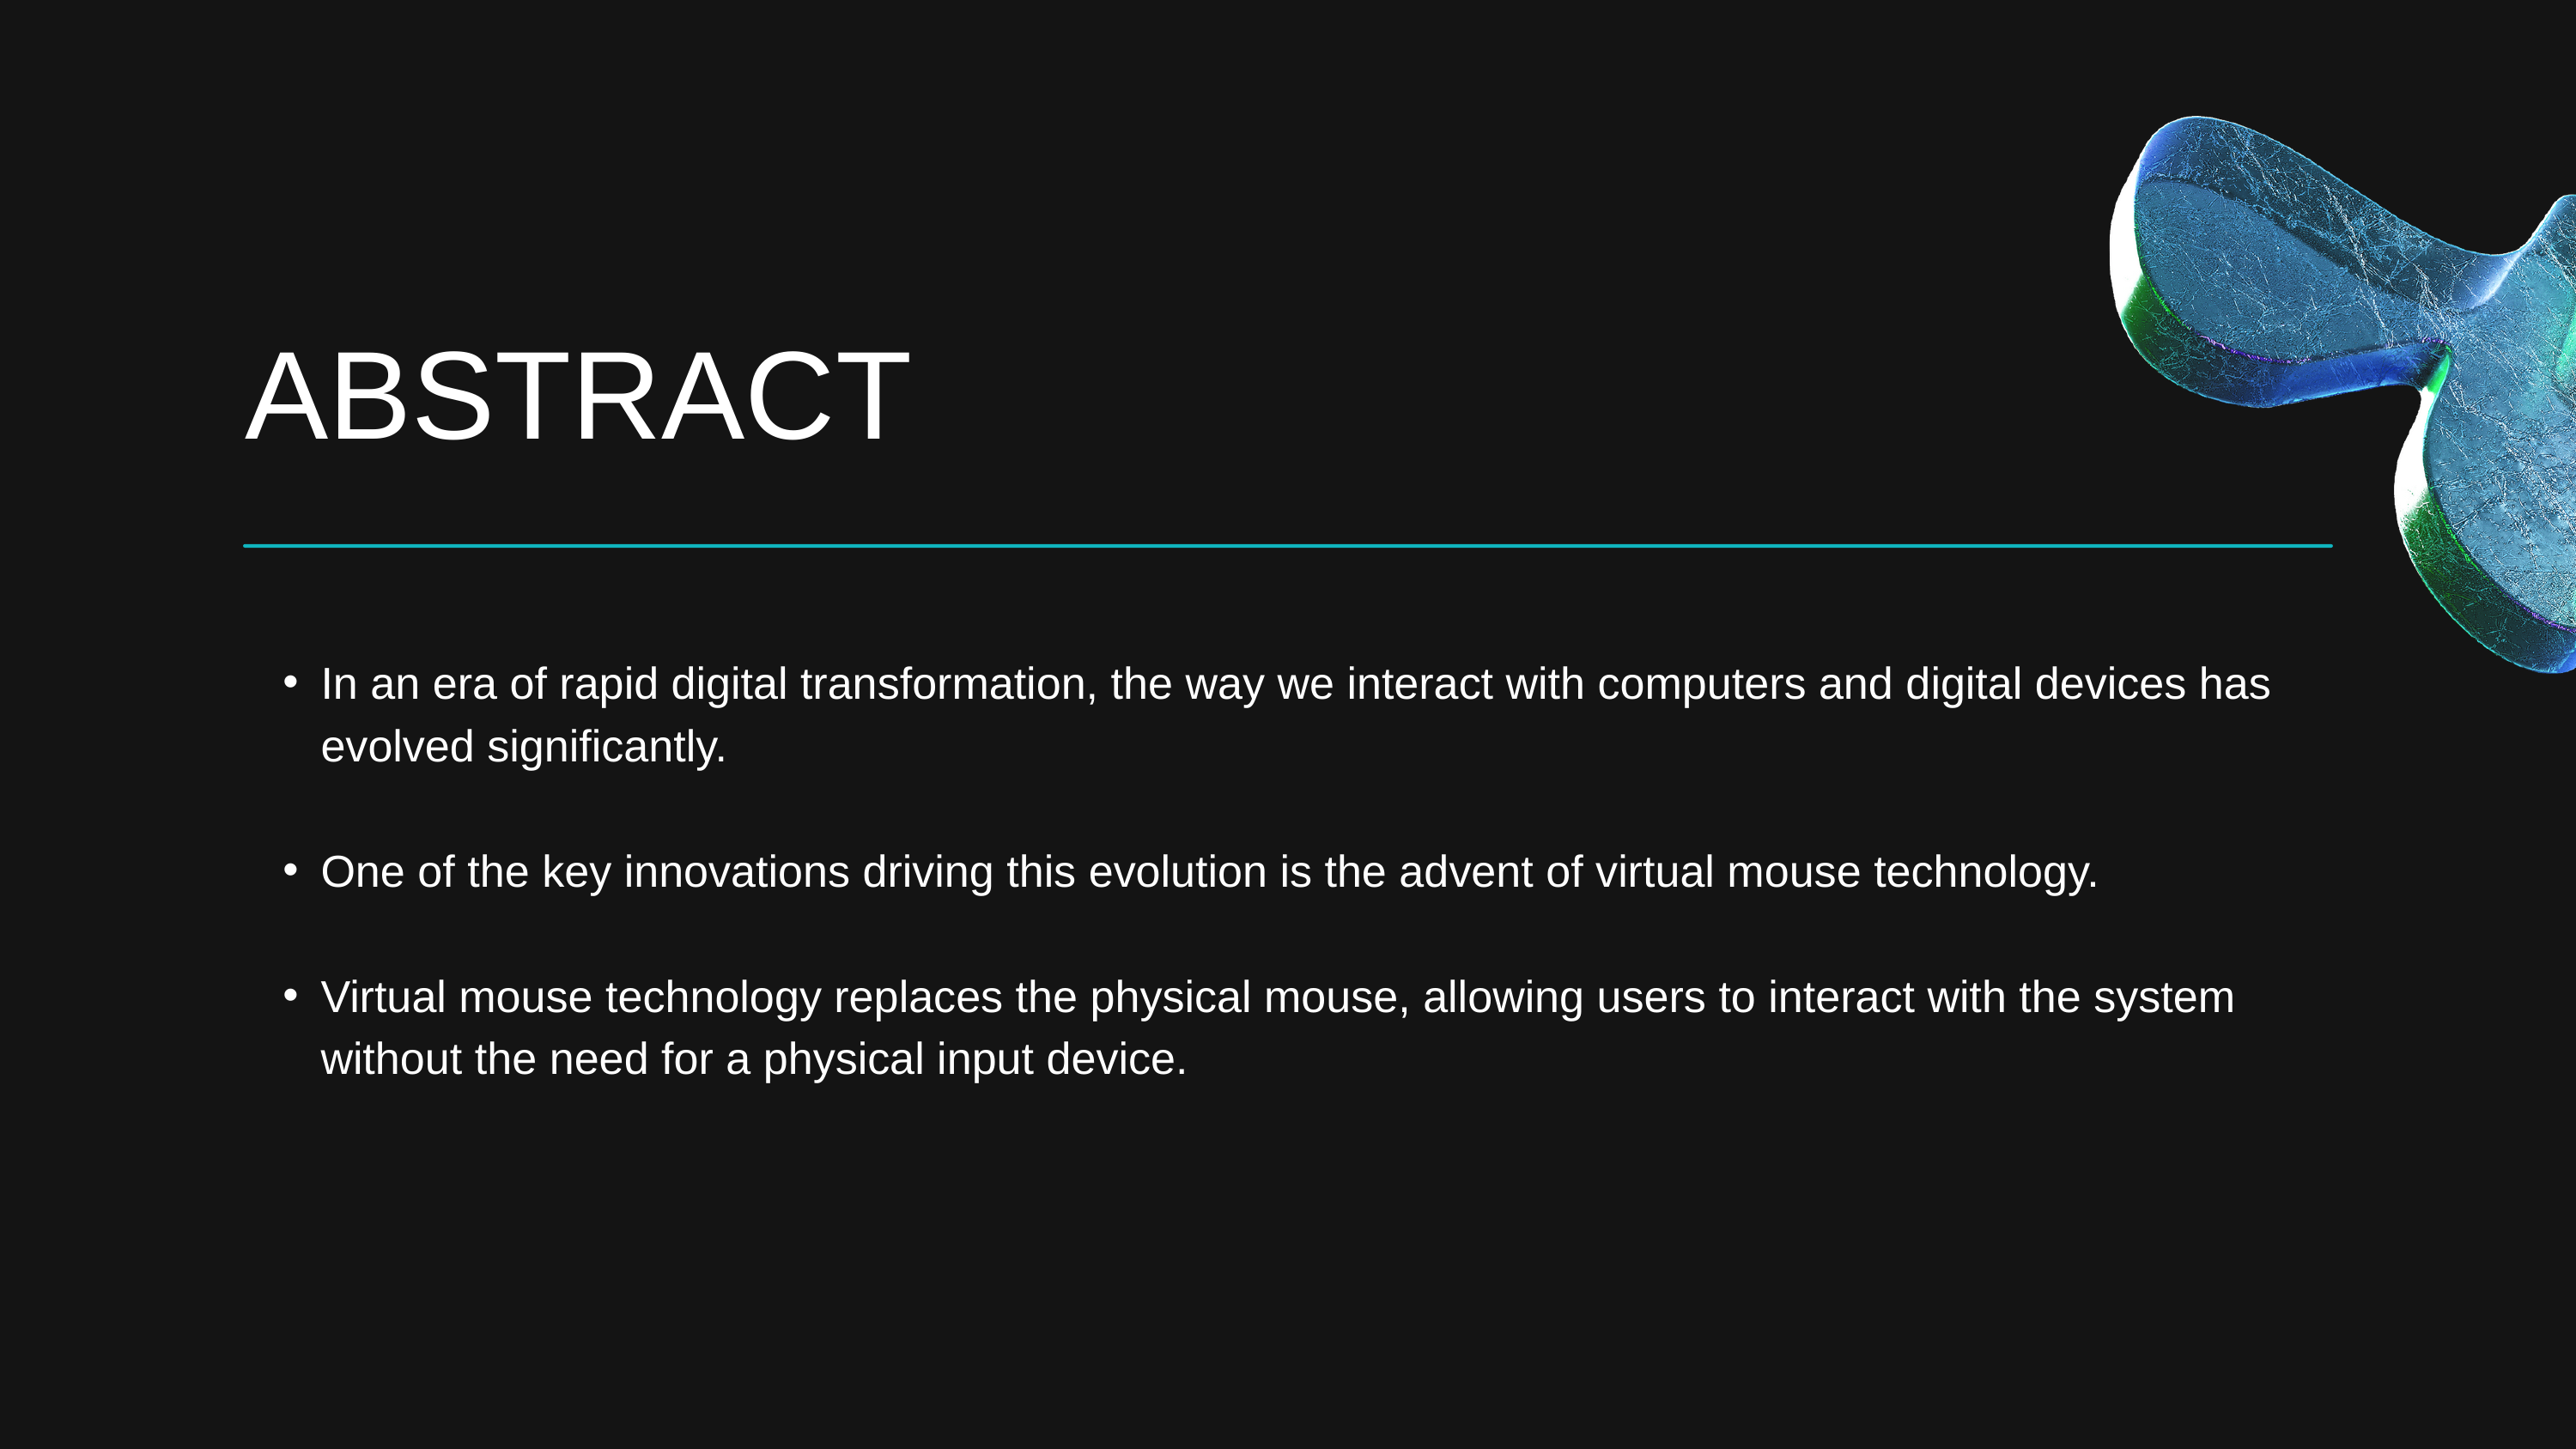

ABSTRACT

In an era of rapid digital transformation, the way we interact with computers and digital devices has evolved significantly.

One of the key innovations driving this evolution is the advent of virtual mouse technology.

Virtual mouse technology replaces the physical mouse, allowing users to interact with the system without the need for a physical input device.